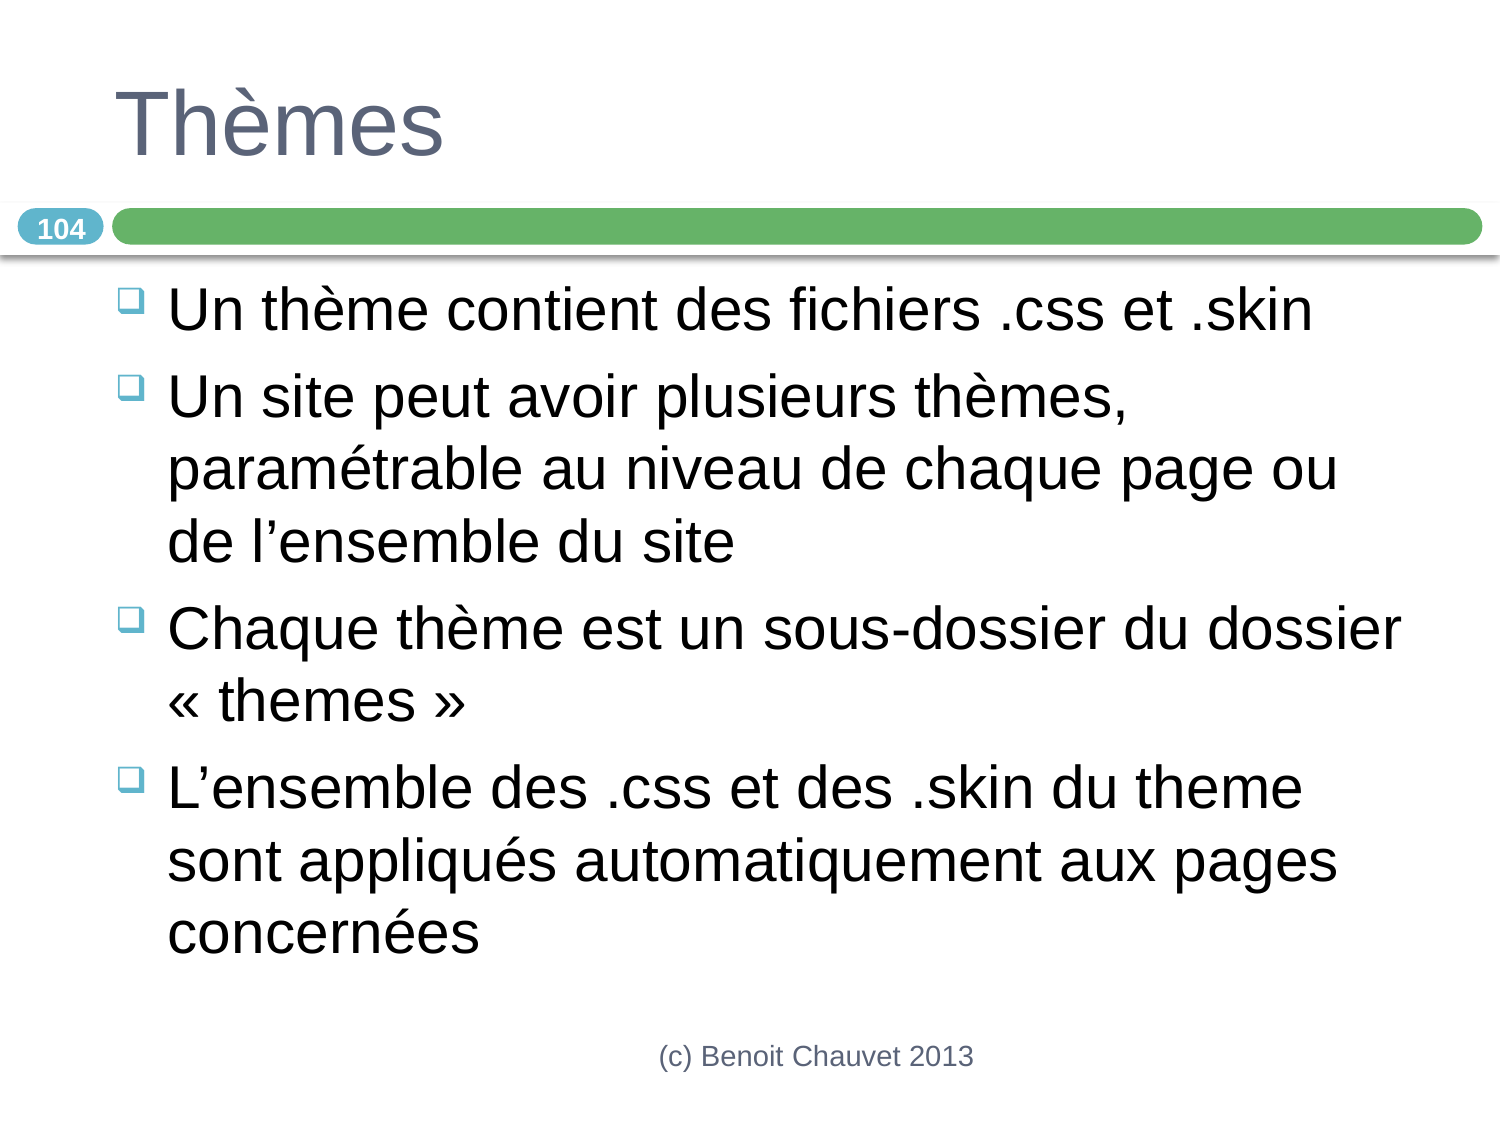

# Thèmes
104
Un thème contient des fichiers .css et .skin
Un site peut avoir plusieurs thèmes, paramétrable au niveau de chaque page ou de l’ensemble du site
Chaque thème est un sous-dossier du dossier « themes »
L’ensemble des .css et des .skin du theme sont appliqués automatiquement aux pages concernées
(c) Benoit Chauvet 2013